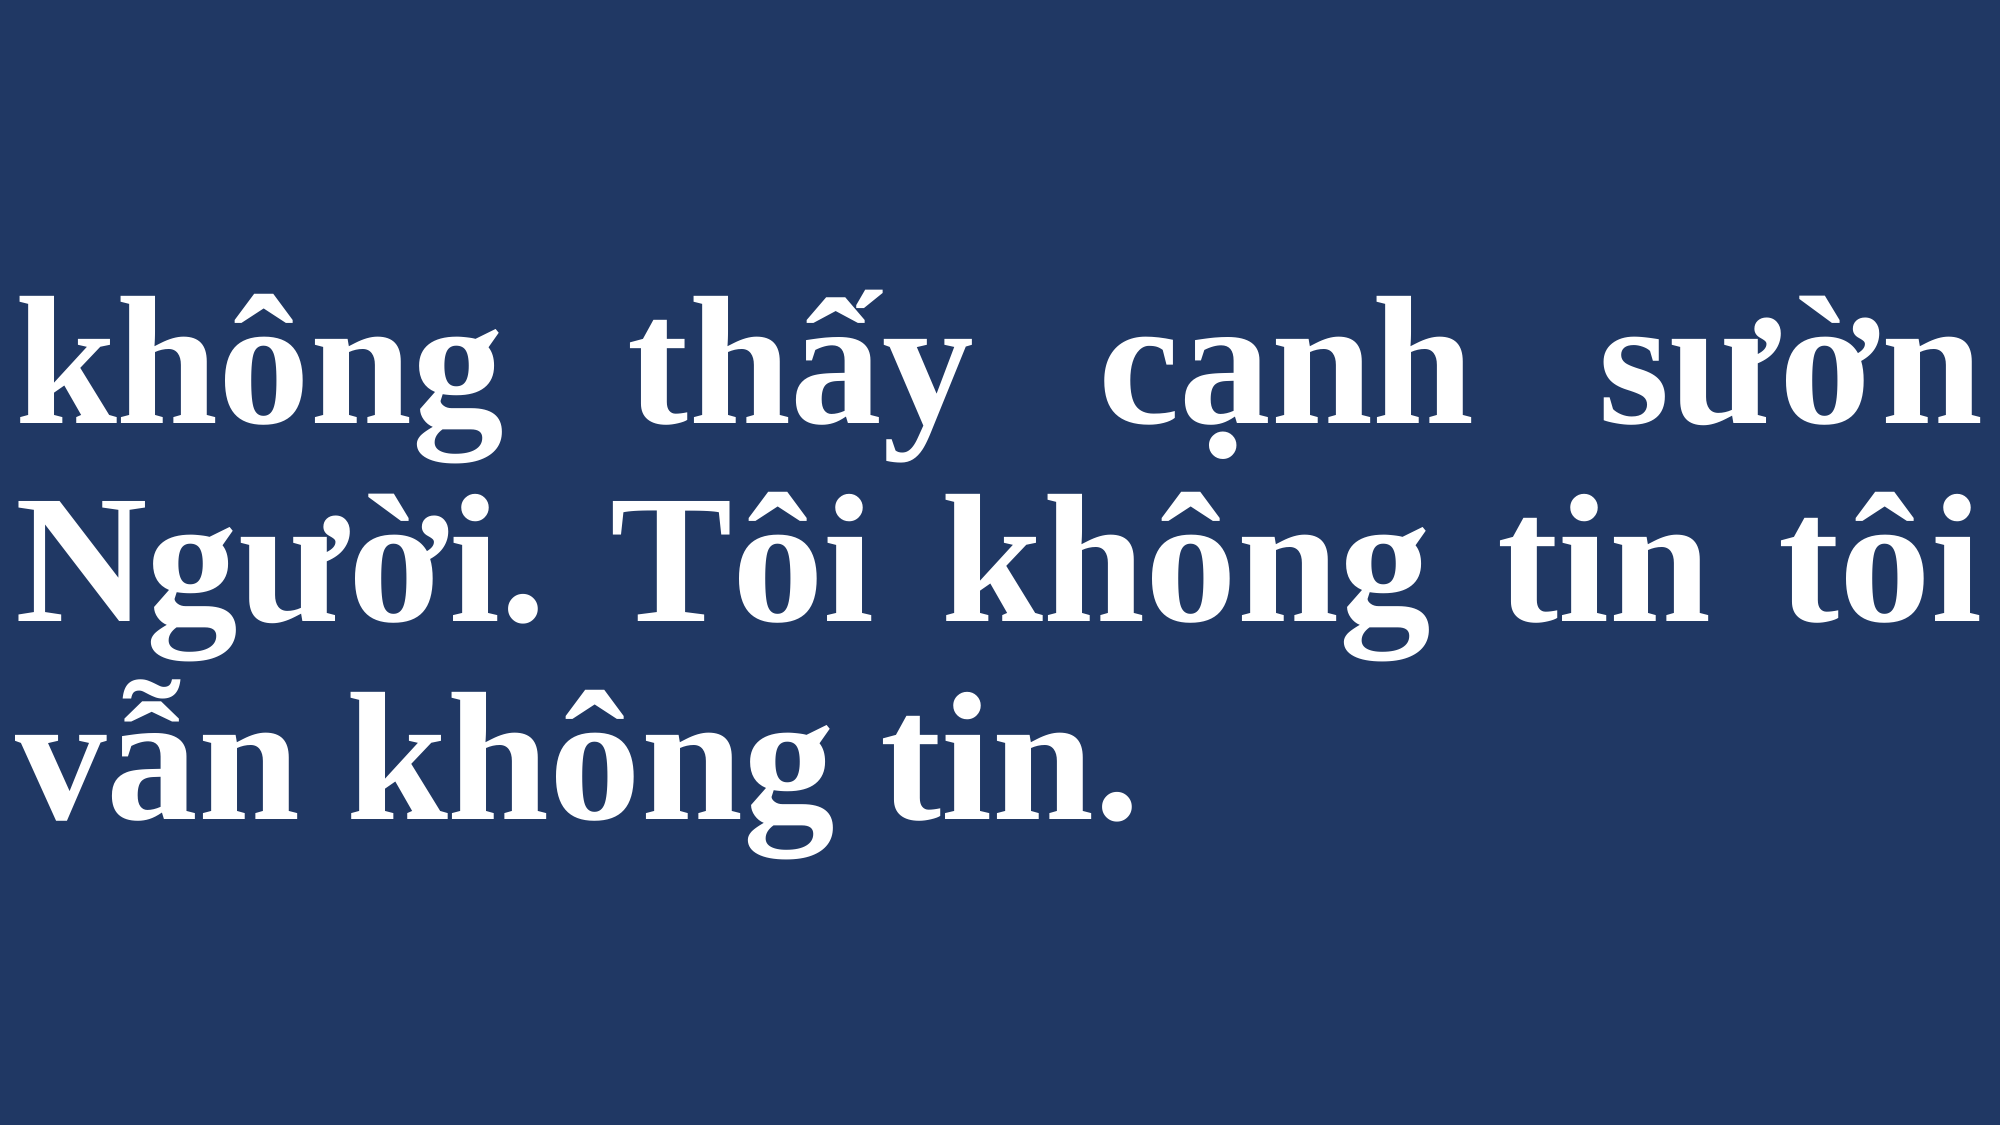

# không thấy cạnh sườn Người. Tôi không tin tôi vẫn không tin.